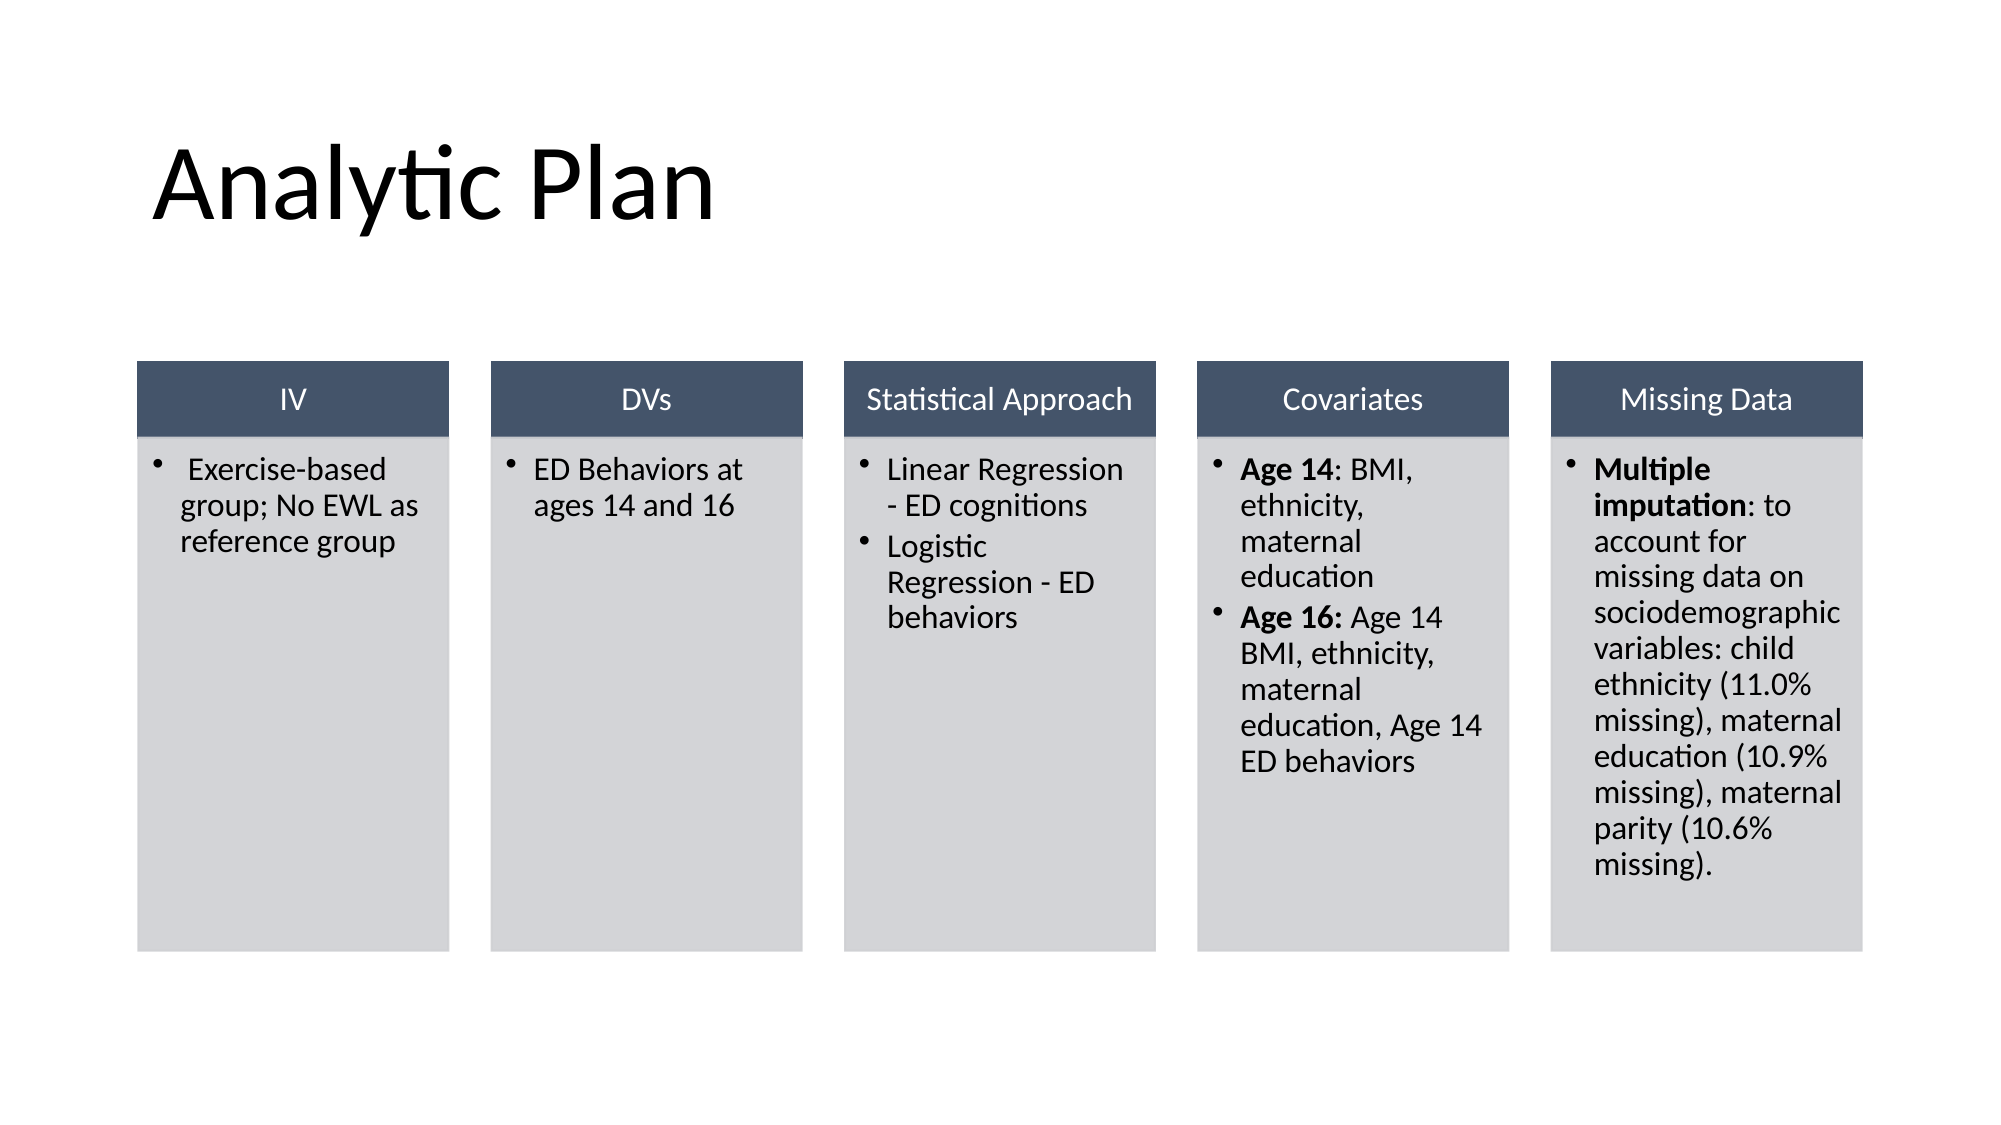

# Analytic Plan
IV
 Exercise-based group; No EWL as reference group
DVs
ED Behaviors at ages 14 and 16
Statistical Approach
Linear Regression - ED cognitions
Logistic Regression - ED behaviors
Covariates
Age 14: BMI, ethnicity, maternal education
Age 16: Age 14 BMI, ethnicity, maternal education, Age 14 ED behaviors
Missing Data
Multiple imputation: to account for missing data on sociodemographic variables: child ethnicity (11.0% missing), maternal education (10.9% missing), maternal parity (10.6% missing).